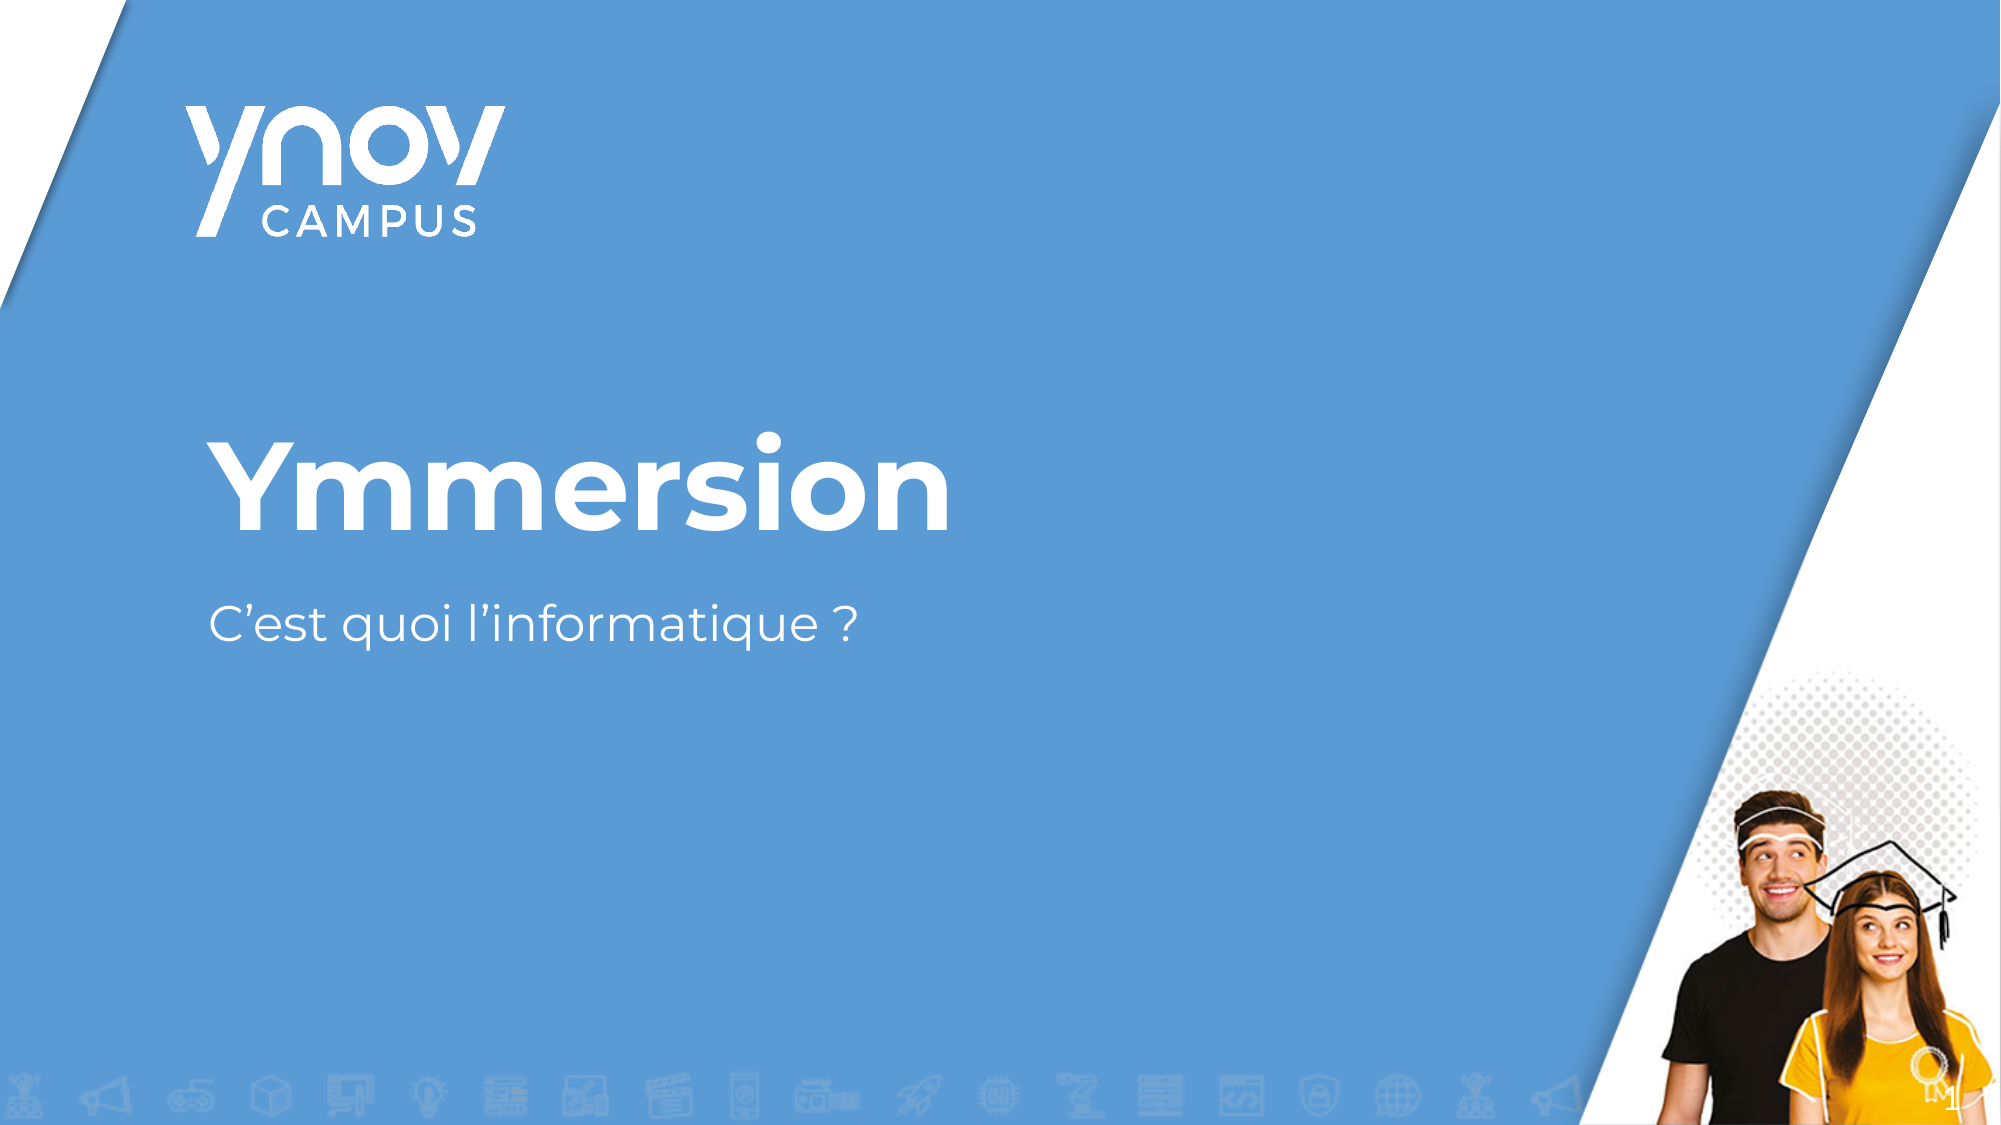

# Ymmersion
C’est quoi l’informatique ?
1